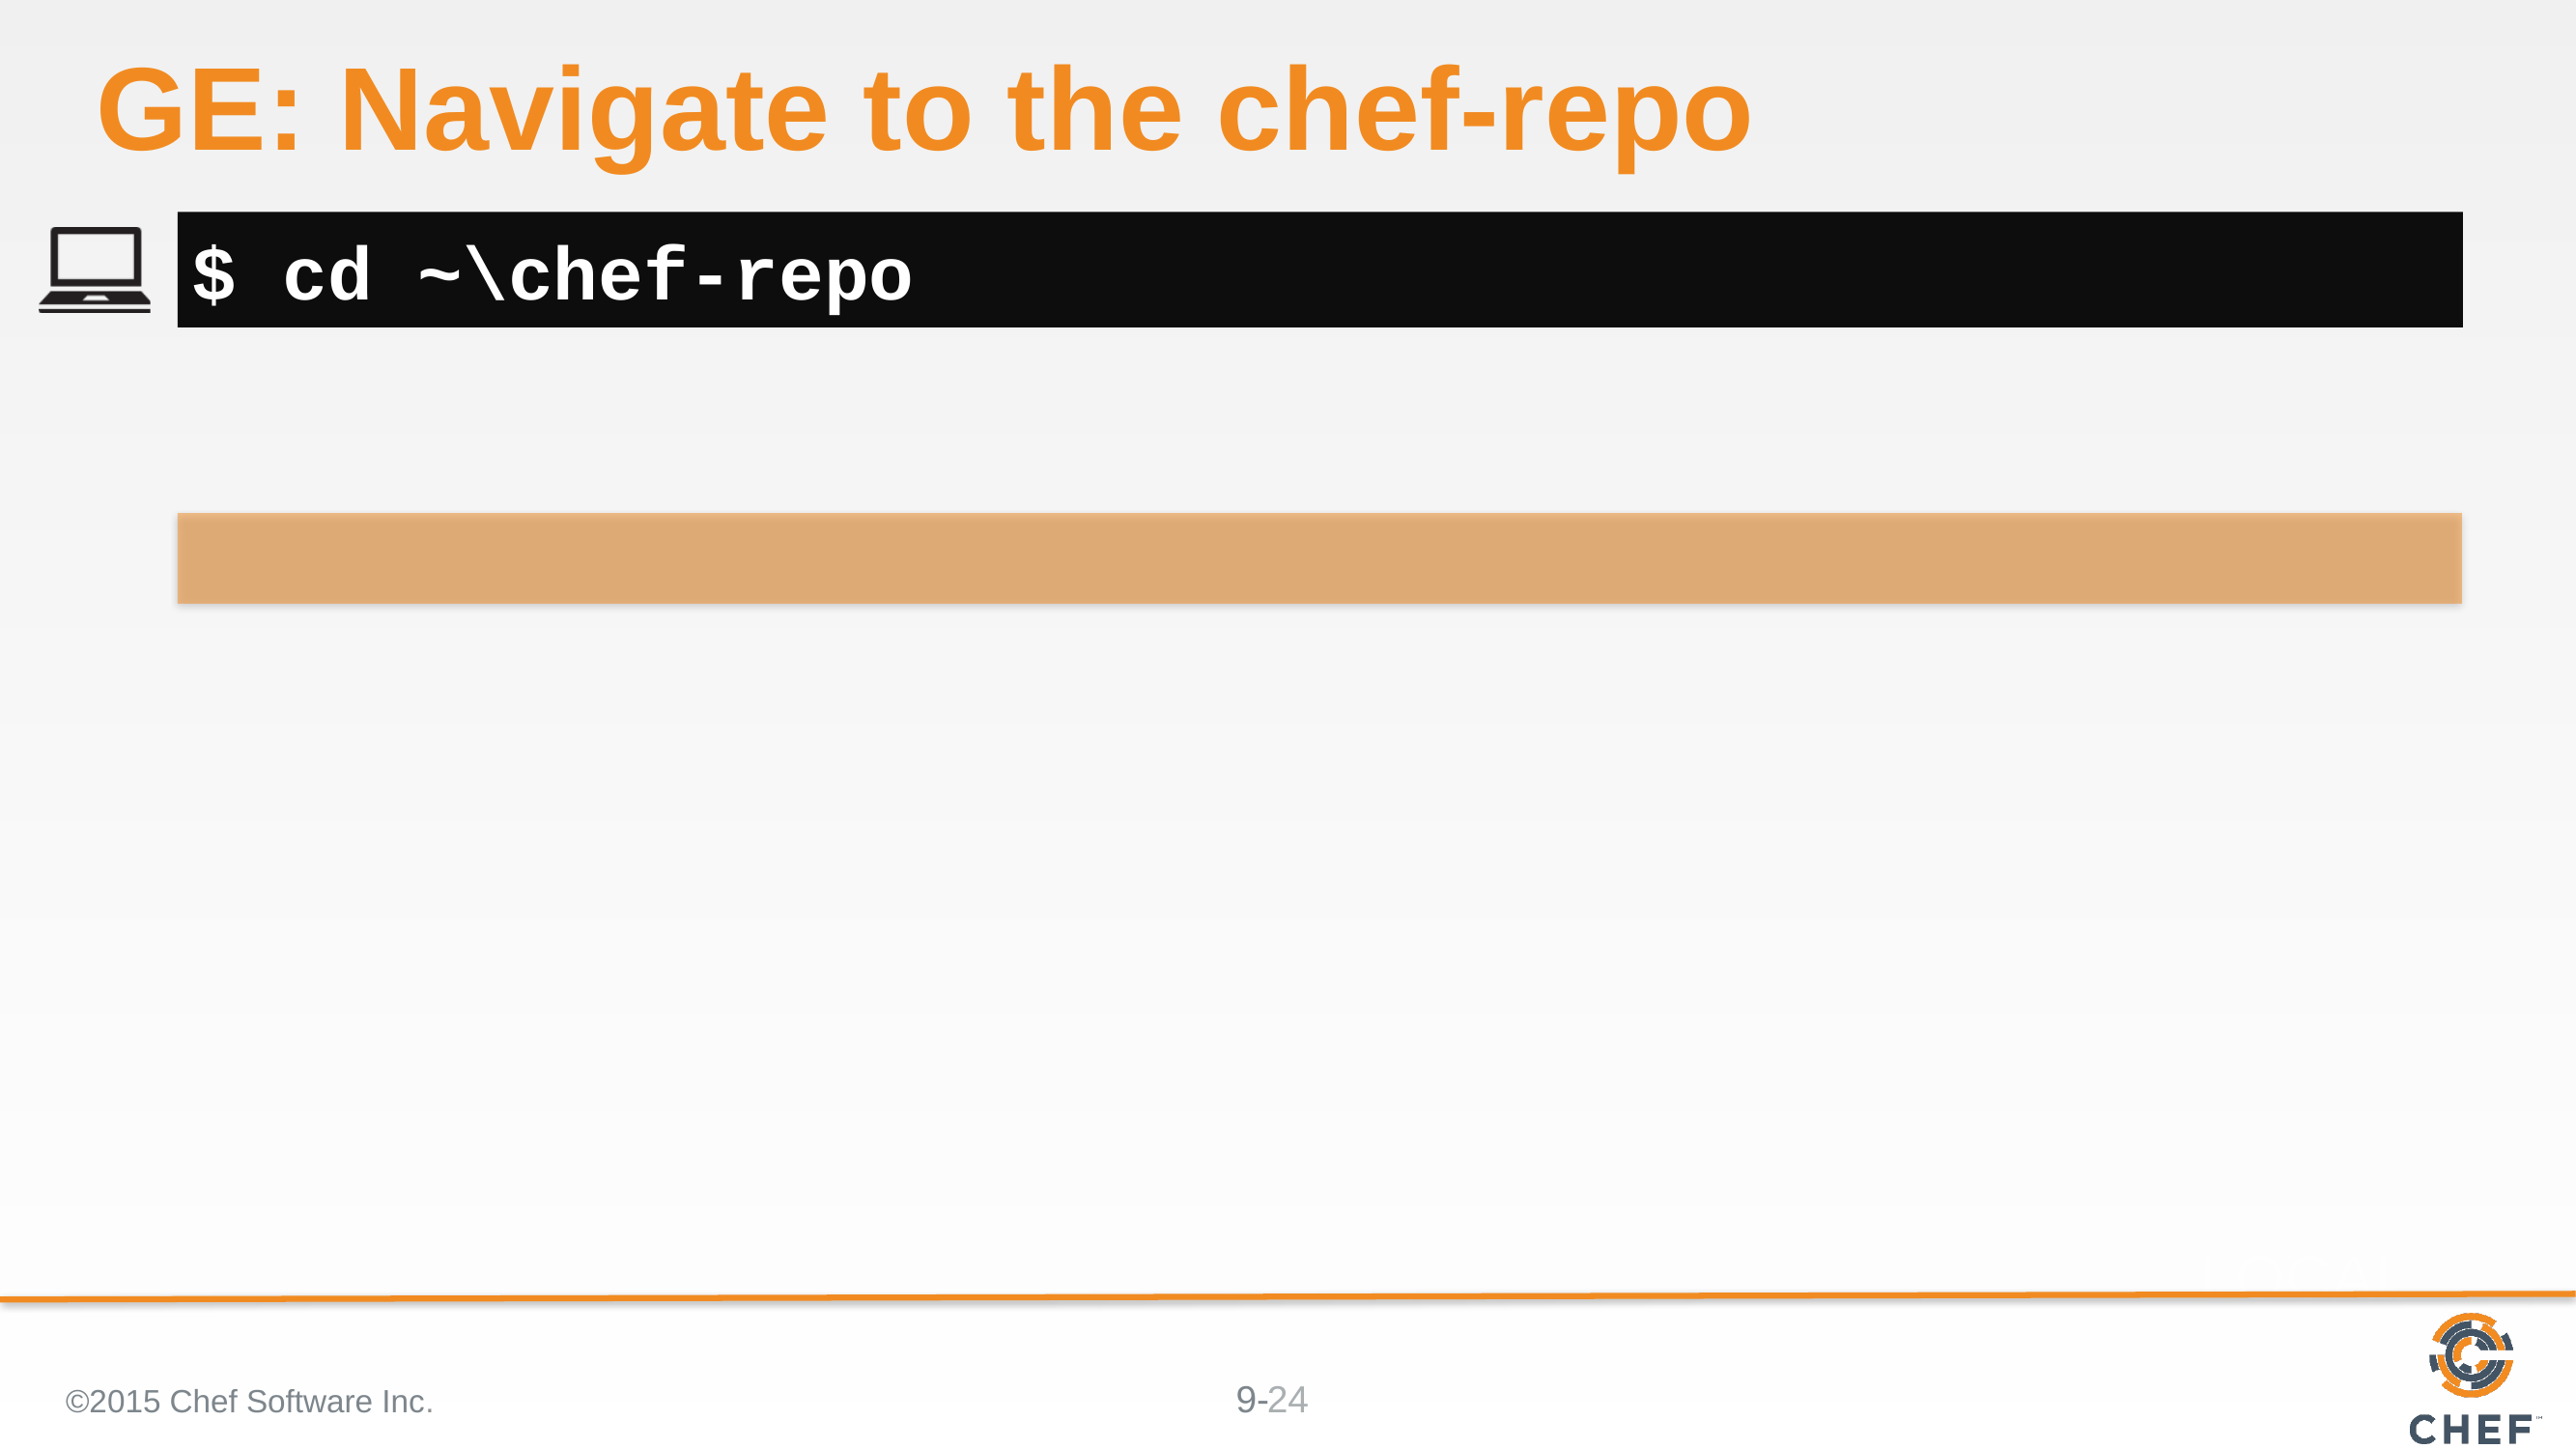

# GE: Navigate to the chef-repo
$ cd ~\chef-repo

©2015 Chef Software Inc.
24